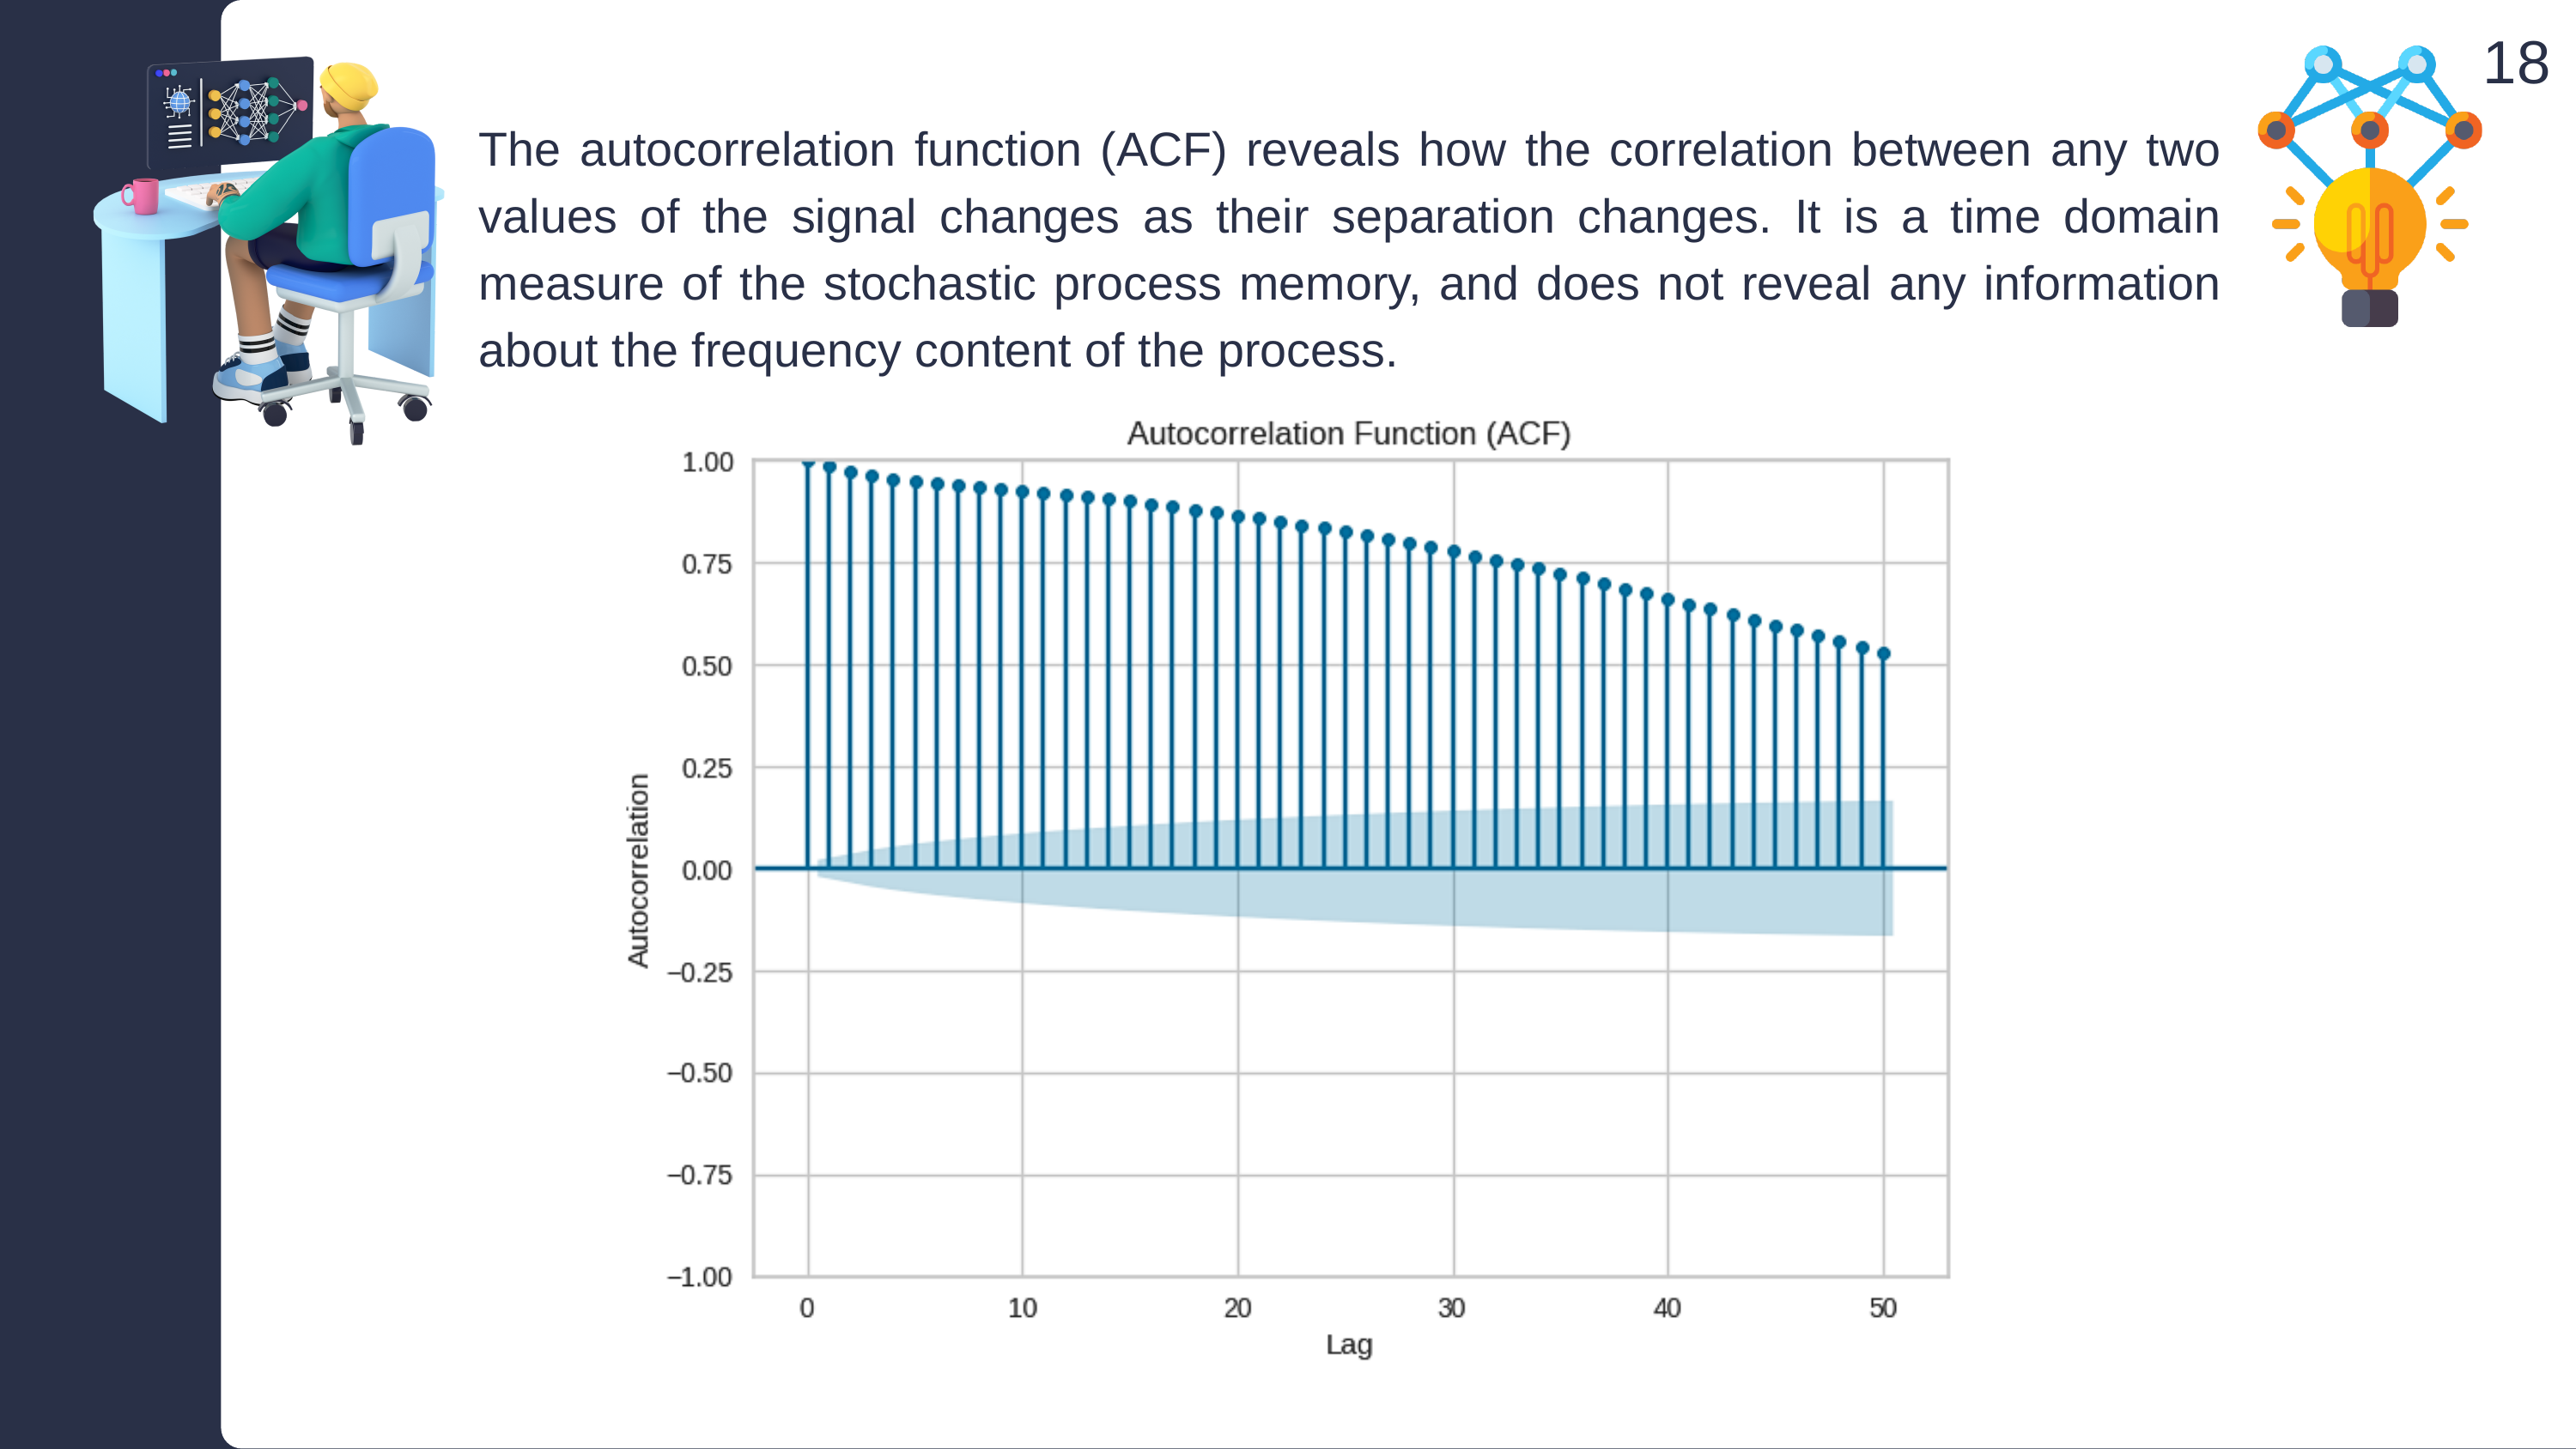

18

The autocorrelation function (ACF) reveals how the correlation between any two values of the signal changes as their separation changes. It is a time domain measure of the stochastic process memory, and does not reveal any information about the frequency content of the process.